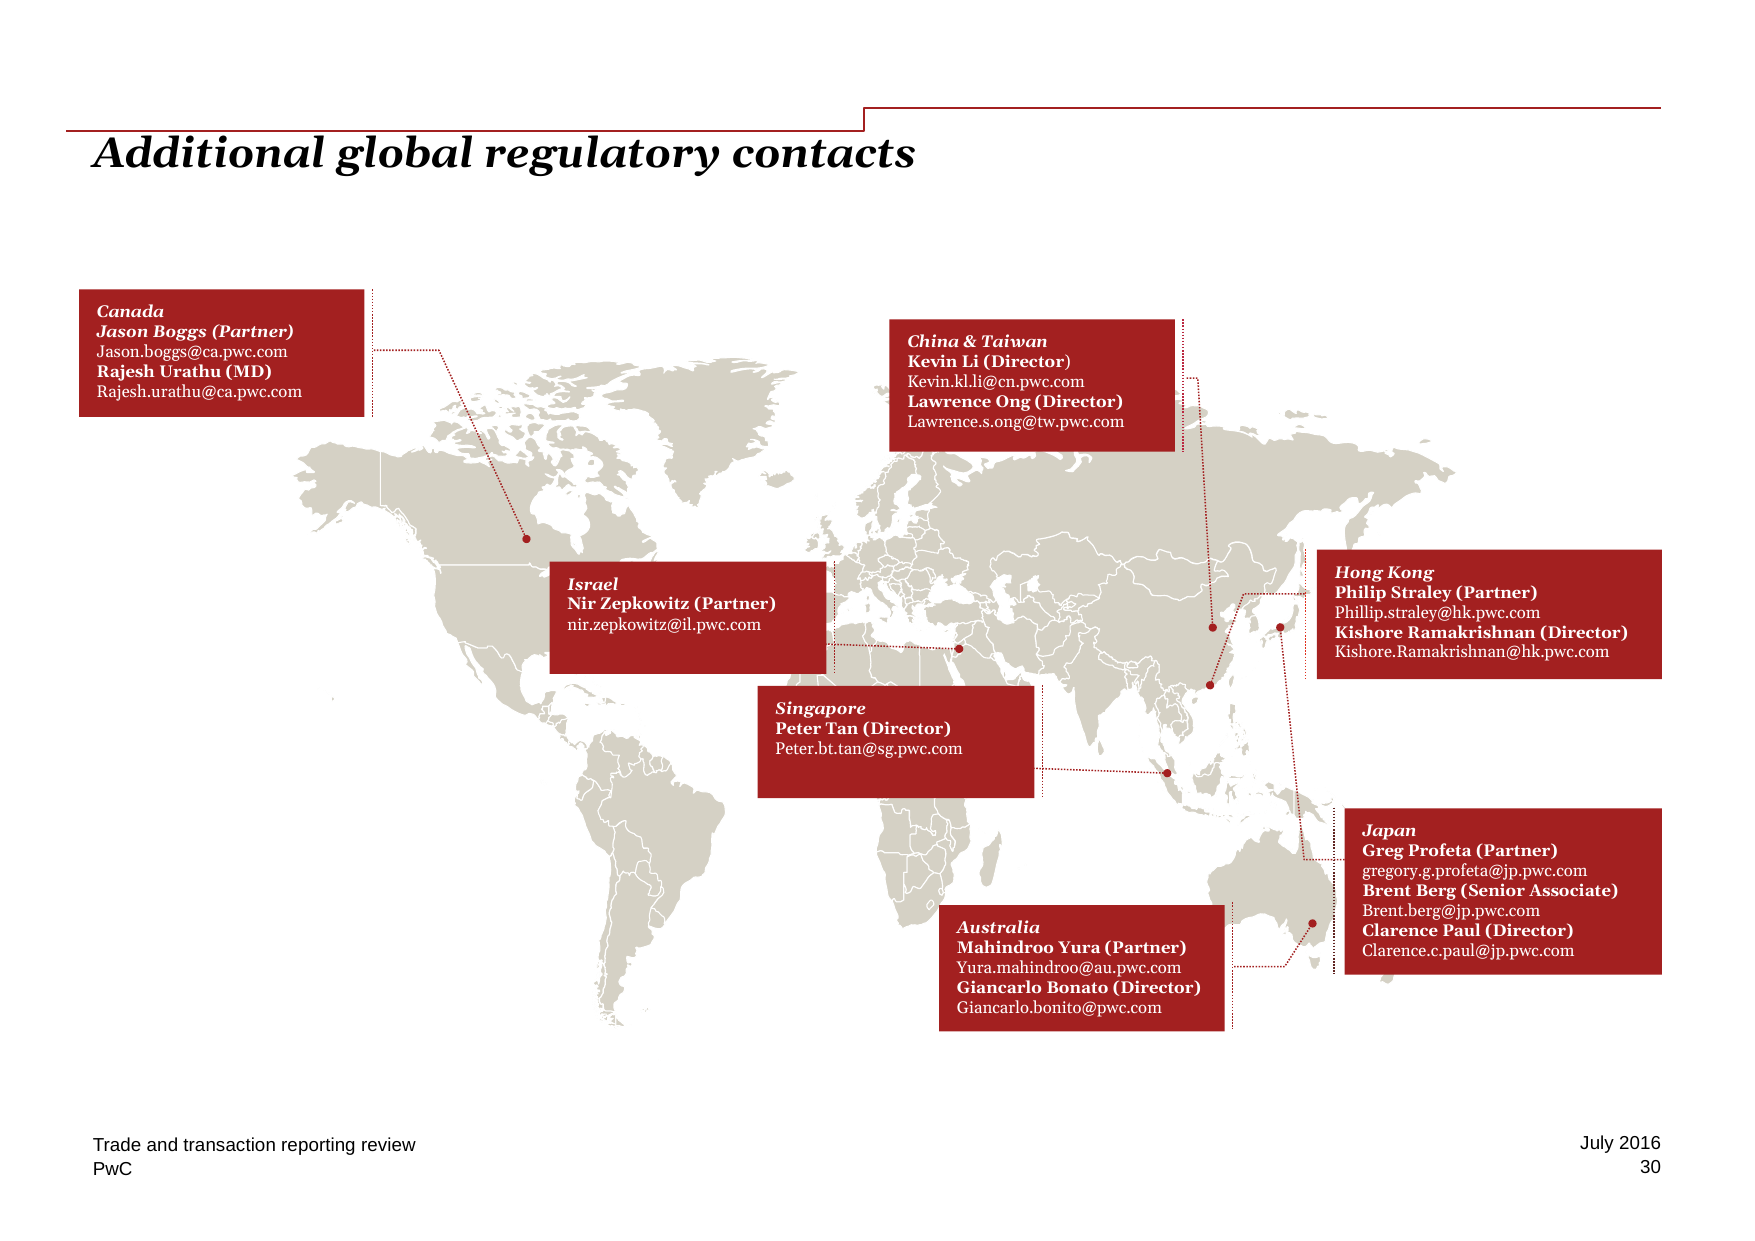

# Additional global regulatory contacts
Canada
Jason Boggs (Partner)
Jason.boggs@ca.pwc.com
Rajesh Urathu (MD)
Rajesh.urathu@ca.pwc.com
China & Taiwan
Kevin Li (Director)
Kevin.kl.li@cn.pwc.com
Lawrence Ong (Director)
Lawrence.s.ong@tw.pwc.com

Hong Kong
Philip Straley (Partner)
Phillip.straley@hk.pwc.com
Kishore Ramakrishnan (Director)
Kishore.Ramakrishnan@hk.pwc.com
Israel
Nir Zepkowitz (Partner)
nir.zepkowitz@il.pwc.com

Singapore
Peter Tan (Director)
Peter.bt.tan@sg.pwc.com

Japan
Greg Profeta (Partner)
gregory.g.profeta@jp.pwc.com
Brent Berg (Senior Associate)
Brent.berg@jp.pwc.com
Clarence Paul (Director)
Clarence.c.paul@jp.pwc.com
Australia
Mahindroo Yura (Partner)
Yura.mahindroo@au.pwc.com
Giancarlo Bonato (Director)
Giancarlo.bonito@pwc.com

July 2016
Trade and transaction reporting review
30